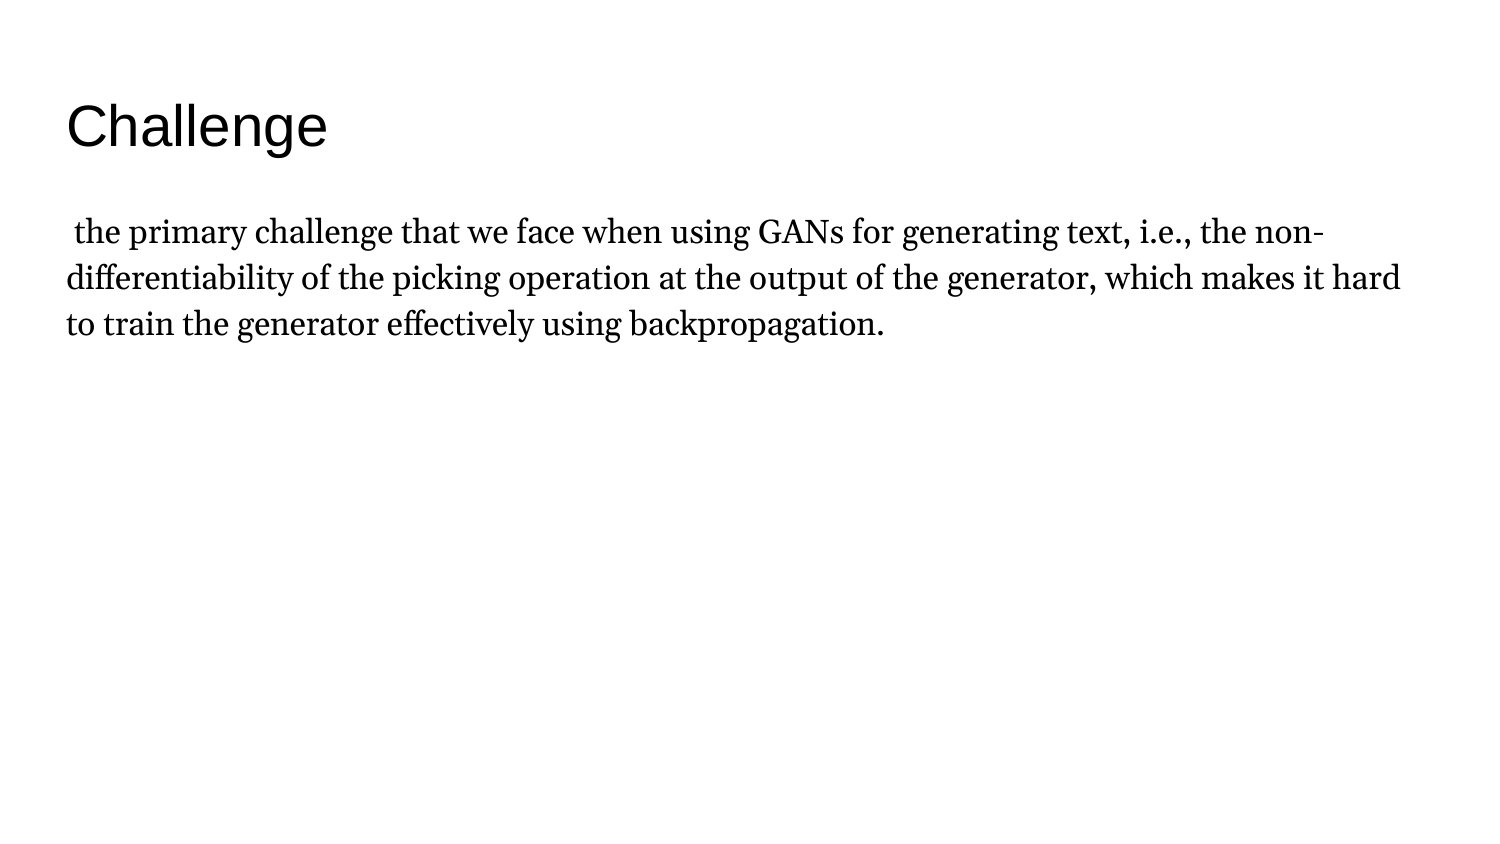

# Challenge
 the primary challenge that we face when using GANs for generating text, i.e., the non-differentiability of the picking operation at the output of the generator, which makes it hard to train the generator effectively using backpropagation.